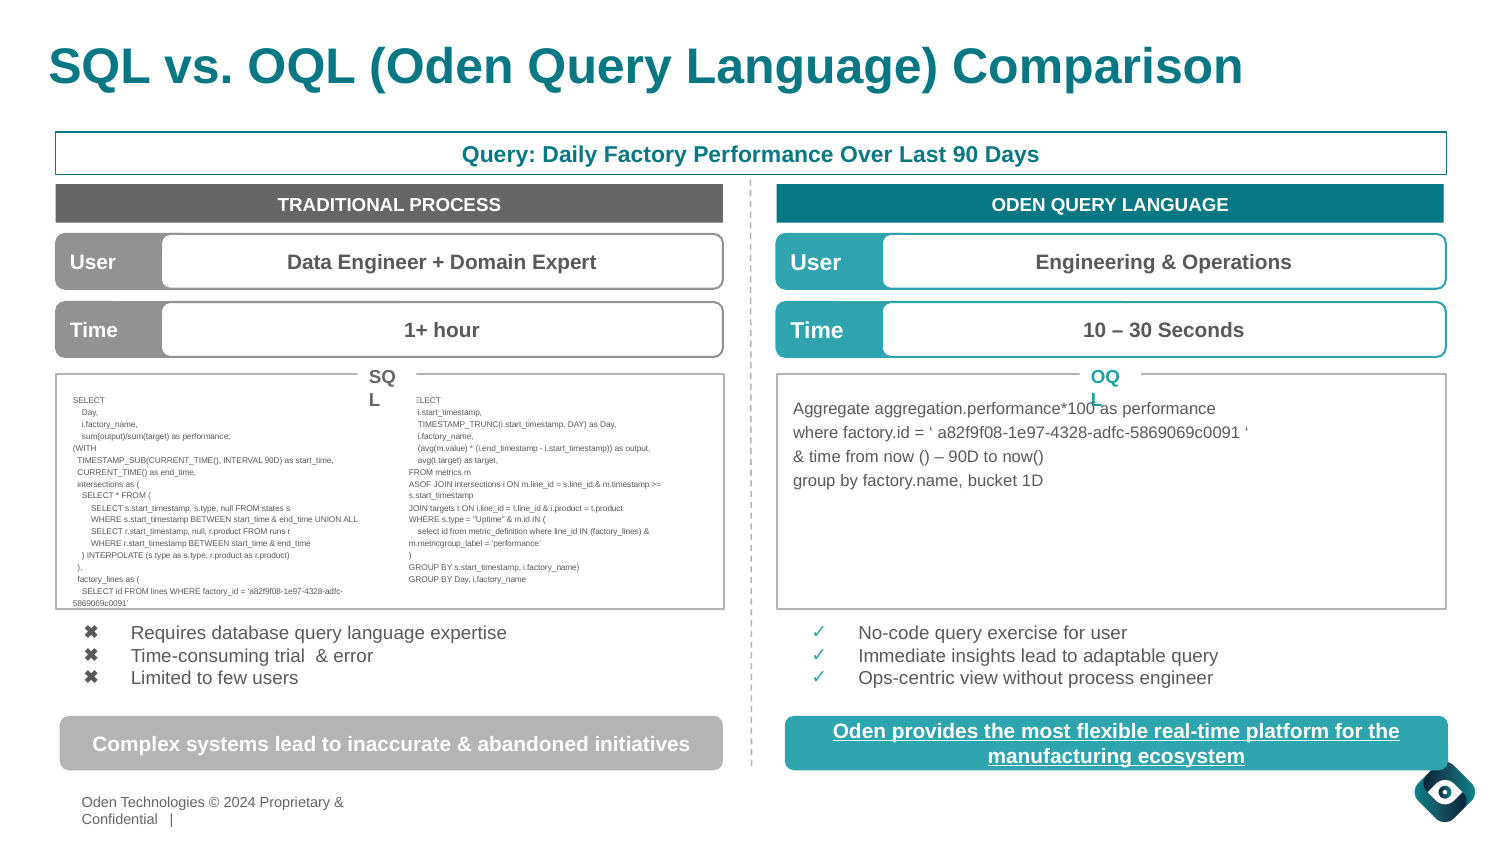

SQL vs. OQL (Oden Query Language) Comparison

Query: Daily Factory Performance Over Last 90 Days
TRADITIONAL PROCESS
ODEN QUERY LANGUAGE
User
Data Engineer + Domain Expert
Time
1+ hour
User
Engineering & Operations
Time
10 – 30 Seconds
OQL

SQL

SELECT
    Day,
    i.factory_name,
    sum(output)/sum(target) as performance,
(WITH
  TIMESTAMP_SUB(CURRENT_TIME(), INTERVAL 90D) as start_time,
  CURRENT_TIME() as end_time,
  intersections as (
    SELECT * FROM (
        SELECT s.start_timestamp, s.type, null FROM states s
        WHERE s.start_timestamp BETWEEN start_time & end_time UNION ALL
        SELECT r.start_timestamp, null, r.product FROM runs r
        WHERE r.start_timestamp BETWEEN start_time & end_time
    ) INTERPOLATE (s.type as s.type, r.product as r.product)
  ),
  factory_lines as (
    SELECT id FROM lines WHERE factory_id = ‘a82f9f08-1e97-4328-adfc-5869069c0091’
SELECT
    i.start_timestamp,
    TIMESTAMP_TRUNC(i.start_timestamp, DAY) as Day,
    i.factory_name,
    (avg(m.value) * (i.end_timestamp - i.start_timestamp)) as output,
    avg(t.target) as target,
FROM metrics m
ASOF JOIN intersections i ON m.line_id = s.line_id & m.timestamp >= s.start_timestamp
JOIN targets t ON i.line_id = t.line_id & i.product = t.product
WHERE s.type = "Uptime" & m.id IN (
    select id from metric_definition where line_id IN (factory_lines) & m.metricgroup_label = ‘performance’
)
GROUP BY s.start_timestamp, i.factory_name)
GROUP BY Day, i.factory_name

Aggregate aggregation.performance*100 as performance
where factory.id = ‘ a82f9f08-1e97-4328-adfc-5869069c0091 ‘
& time from now () – 90D to now()
group by factory.name, bucket 1D

Requires database query language expertise
Time-consuming trial  & error
Limited to few users
No-code query exercise for user
Immediate insights lead to adaptable query
Ops-centric view without process engineer
Complex systems lead to inaccurate & abandoned initiatives
Oden provides the most flexible real-time platform for the manufacturing ecosystem